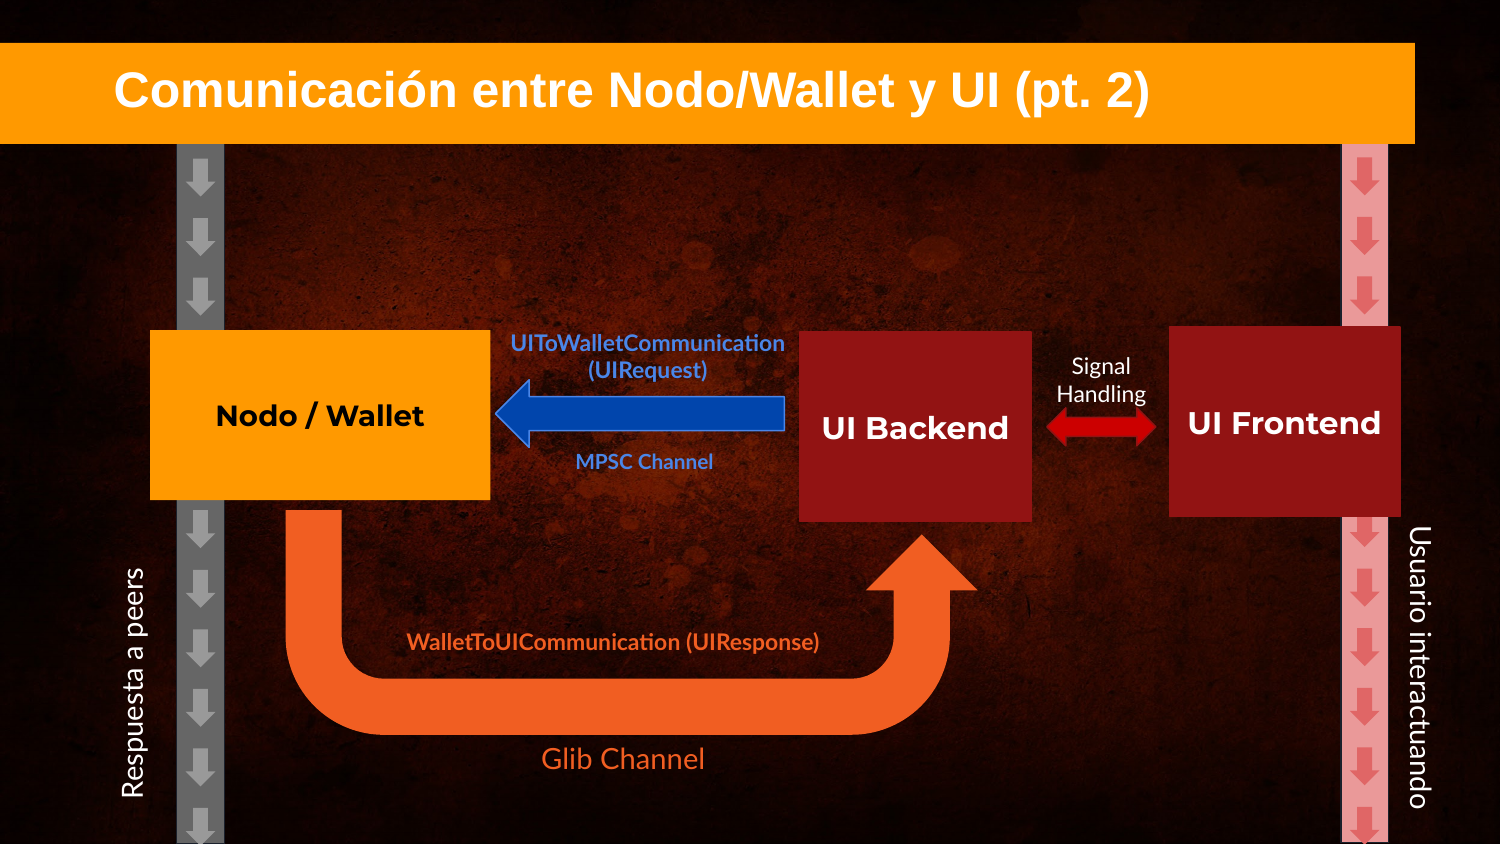

Comunicación entre Nodo/Wallet y UI (pt. 2)

UIToWalletCommunication (UIRequest)
UI Frontend
Nodo / Wallet
UI Backend
Signal Handling

MPSC Channel

WalletToUICommunication (UIResponse)

Respuesta a peers
Usuario interactuando

Glib Channel